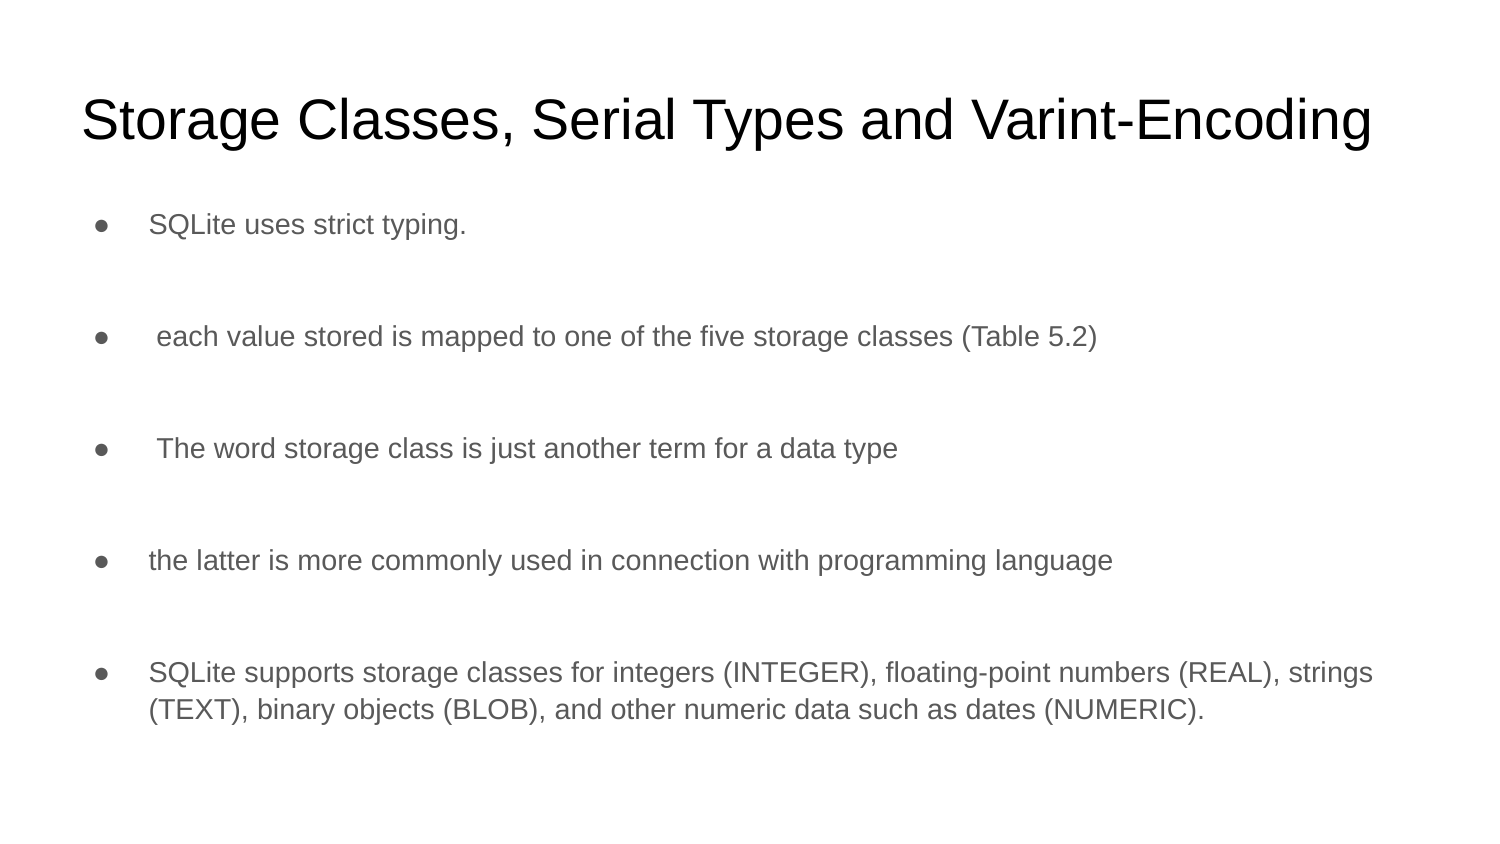

# Storage Classes, Serial Types and Varint-Encoding
SQLite uses strict typing.

 each value stored is mapped to one of the five storage classes (Table 5.2)

 The word storage class is just another term for a data type

the latter is more commonly used in connection with programming language

SQLite supports storage classes for integers (INTEGER), floating-point numbers (REAL), strings (TEXT), binary objects (BLOB), and other numeric data such as dates (NUMERIC).